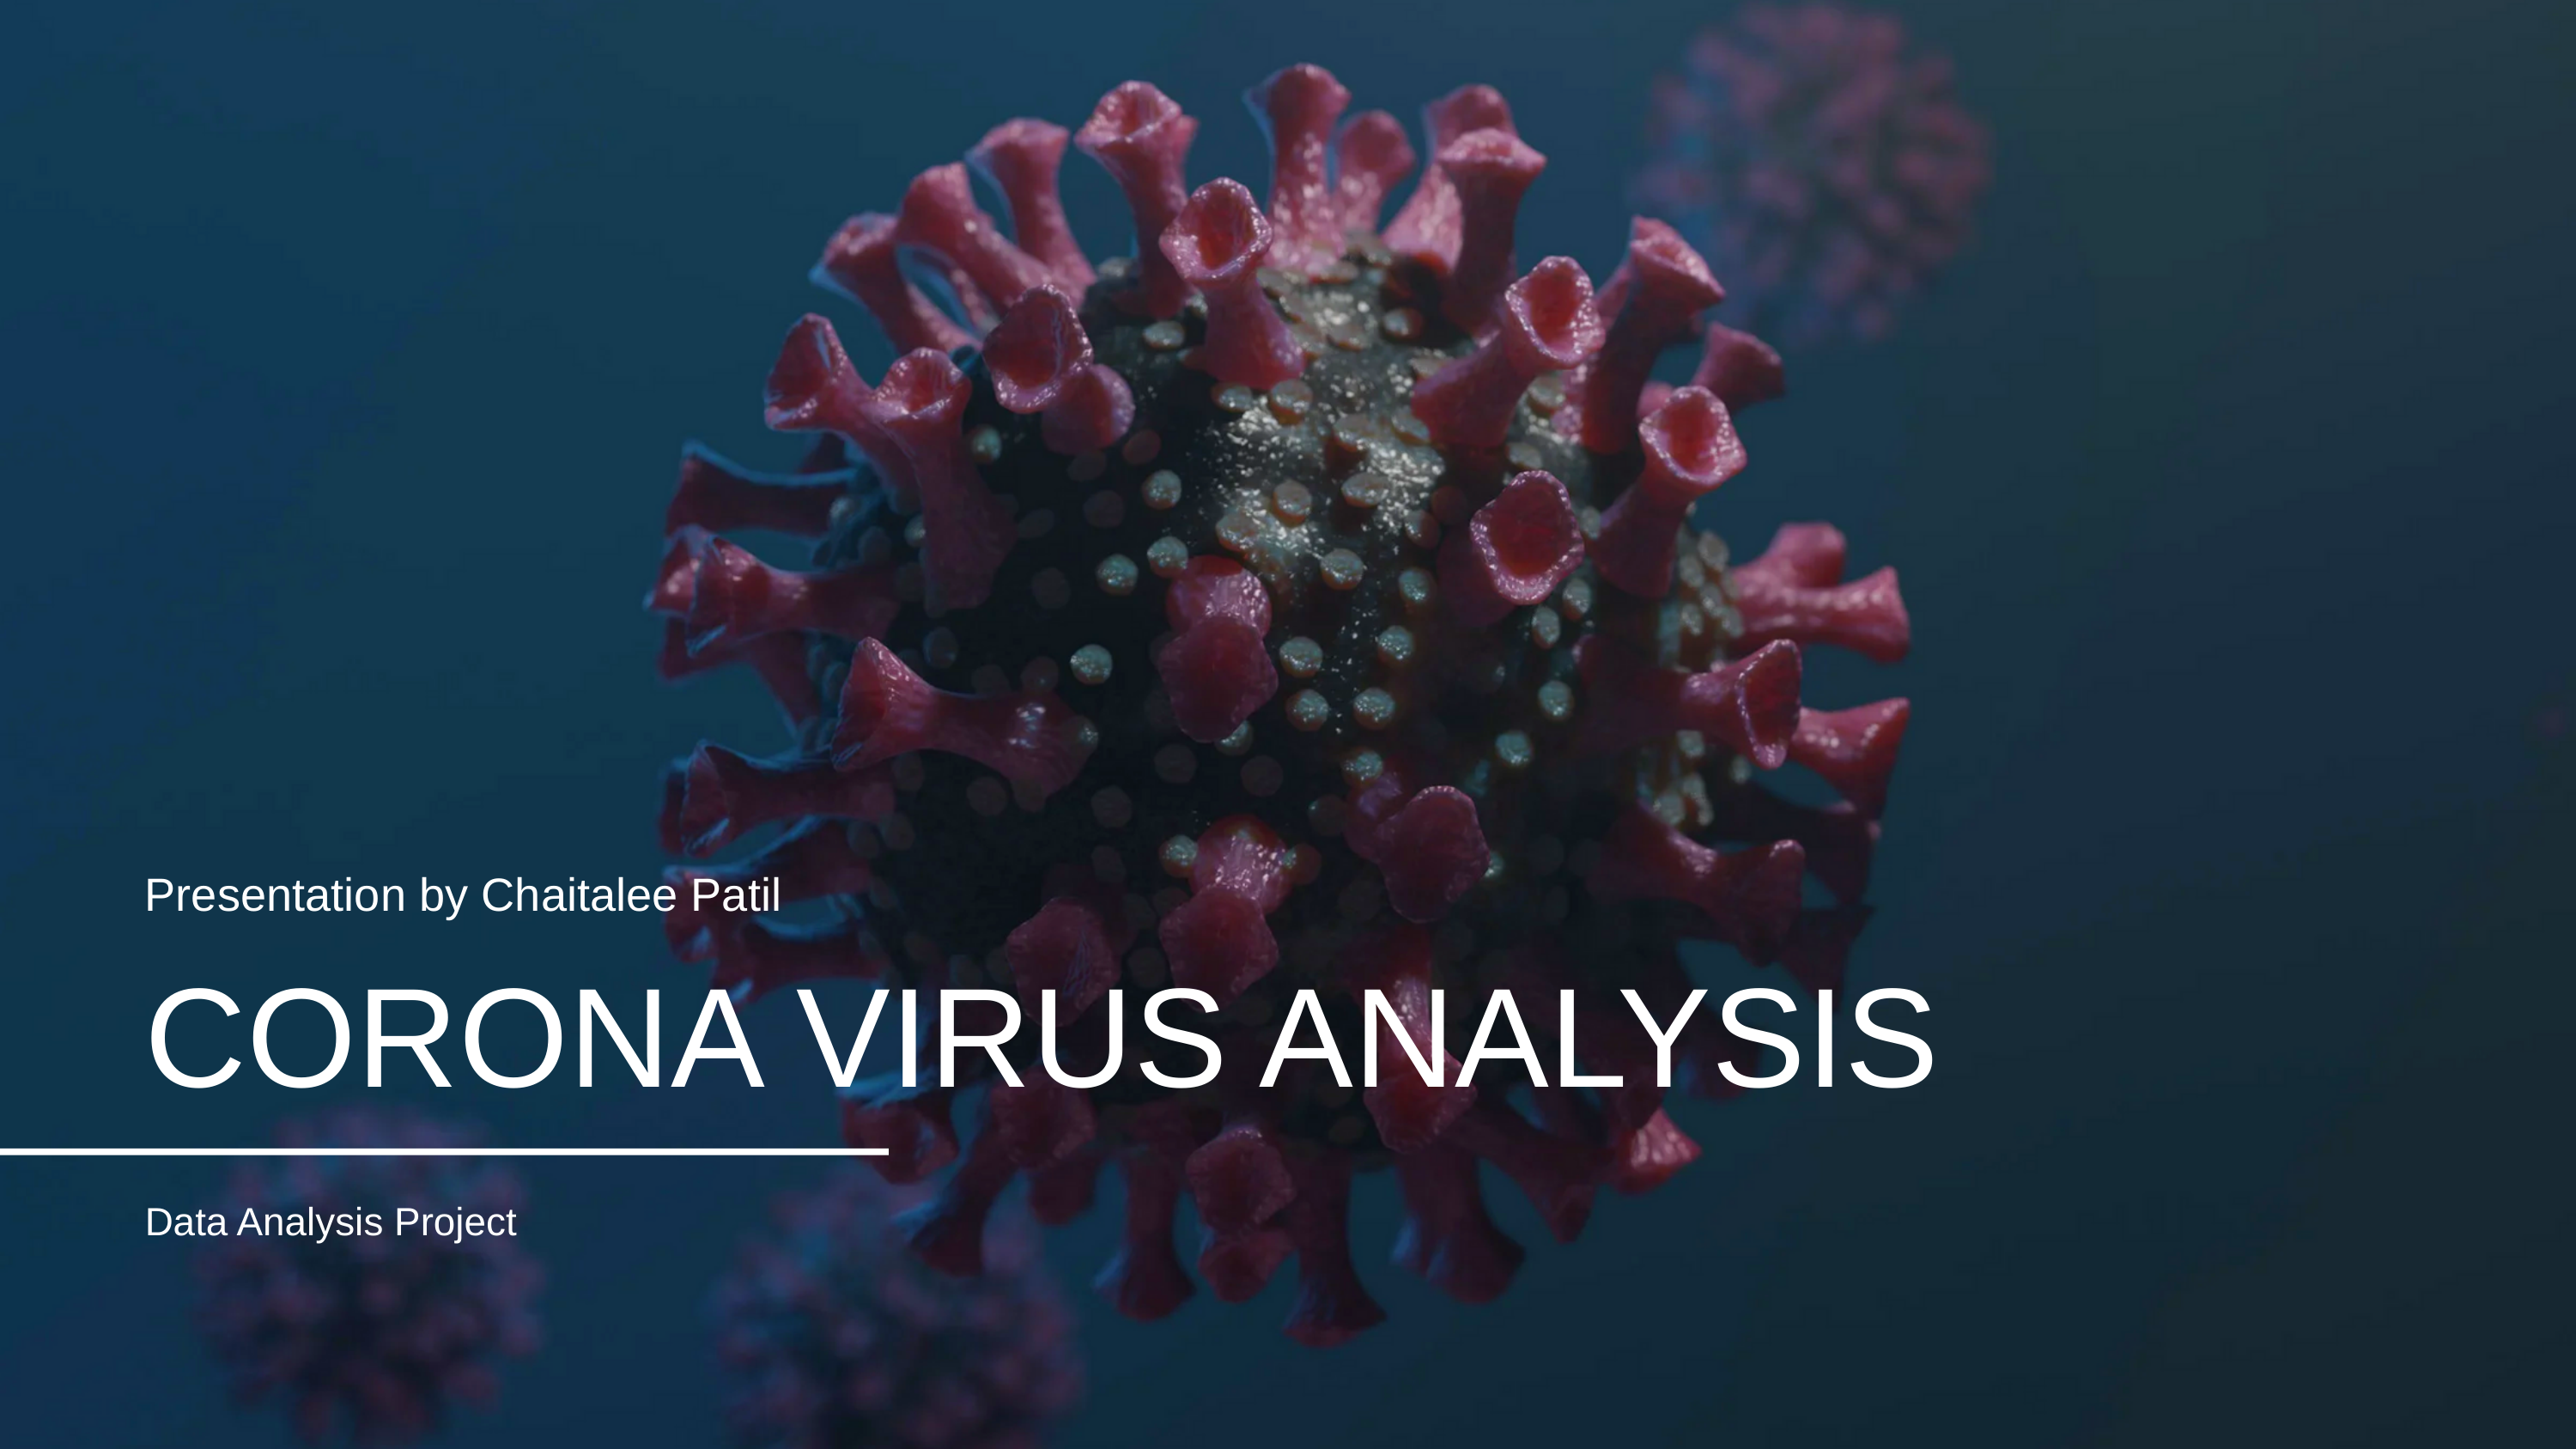

Presentation by Chaitalee Patil
CORONA VIRUS ANALYSIS

Data Analysis Project